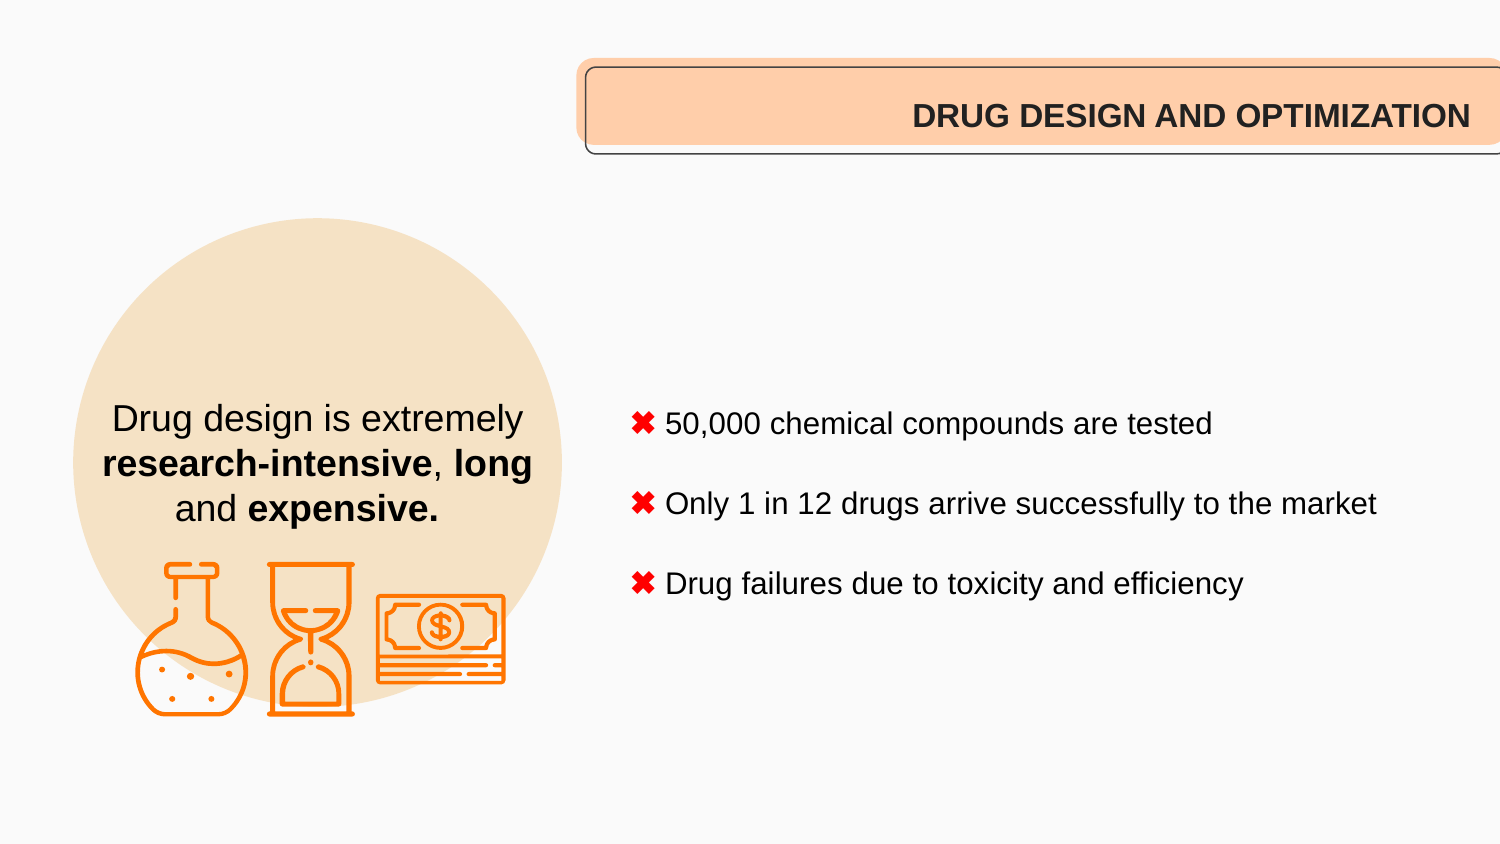

# DRUG DESIGN AND OPTIMIZATION

✖ 50,000 chemical compounds are tested
✖ Only 1 in 12 drugs arrive successfully to the market
✖ Drug failures due to toxicity and efficiency
Drug design is extremely research-intensive, long and expensive.